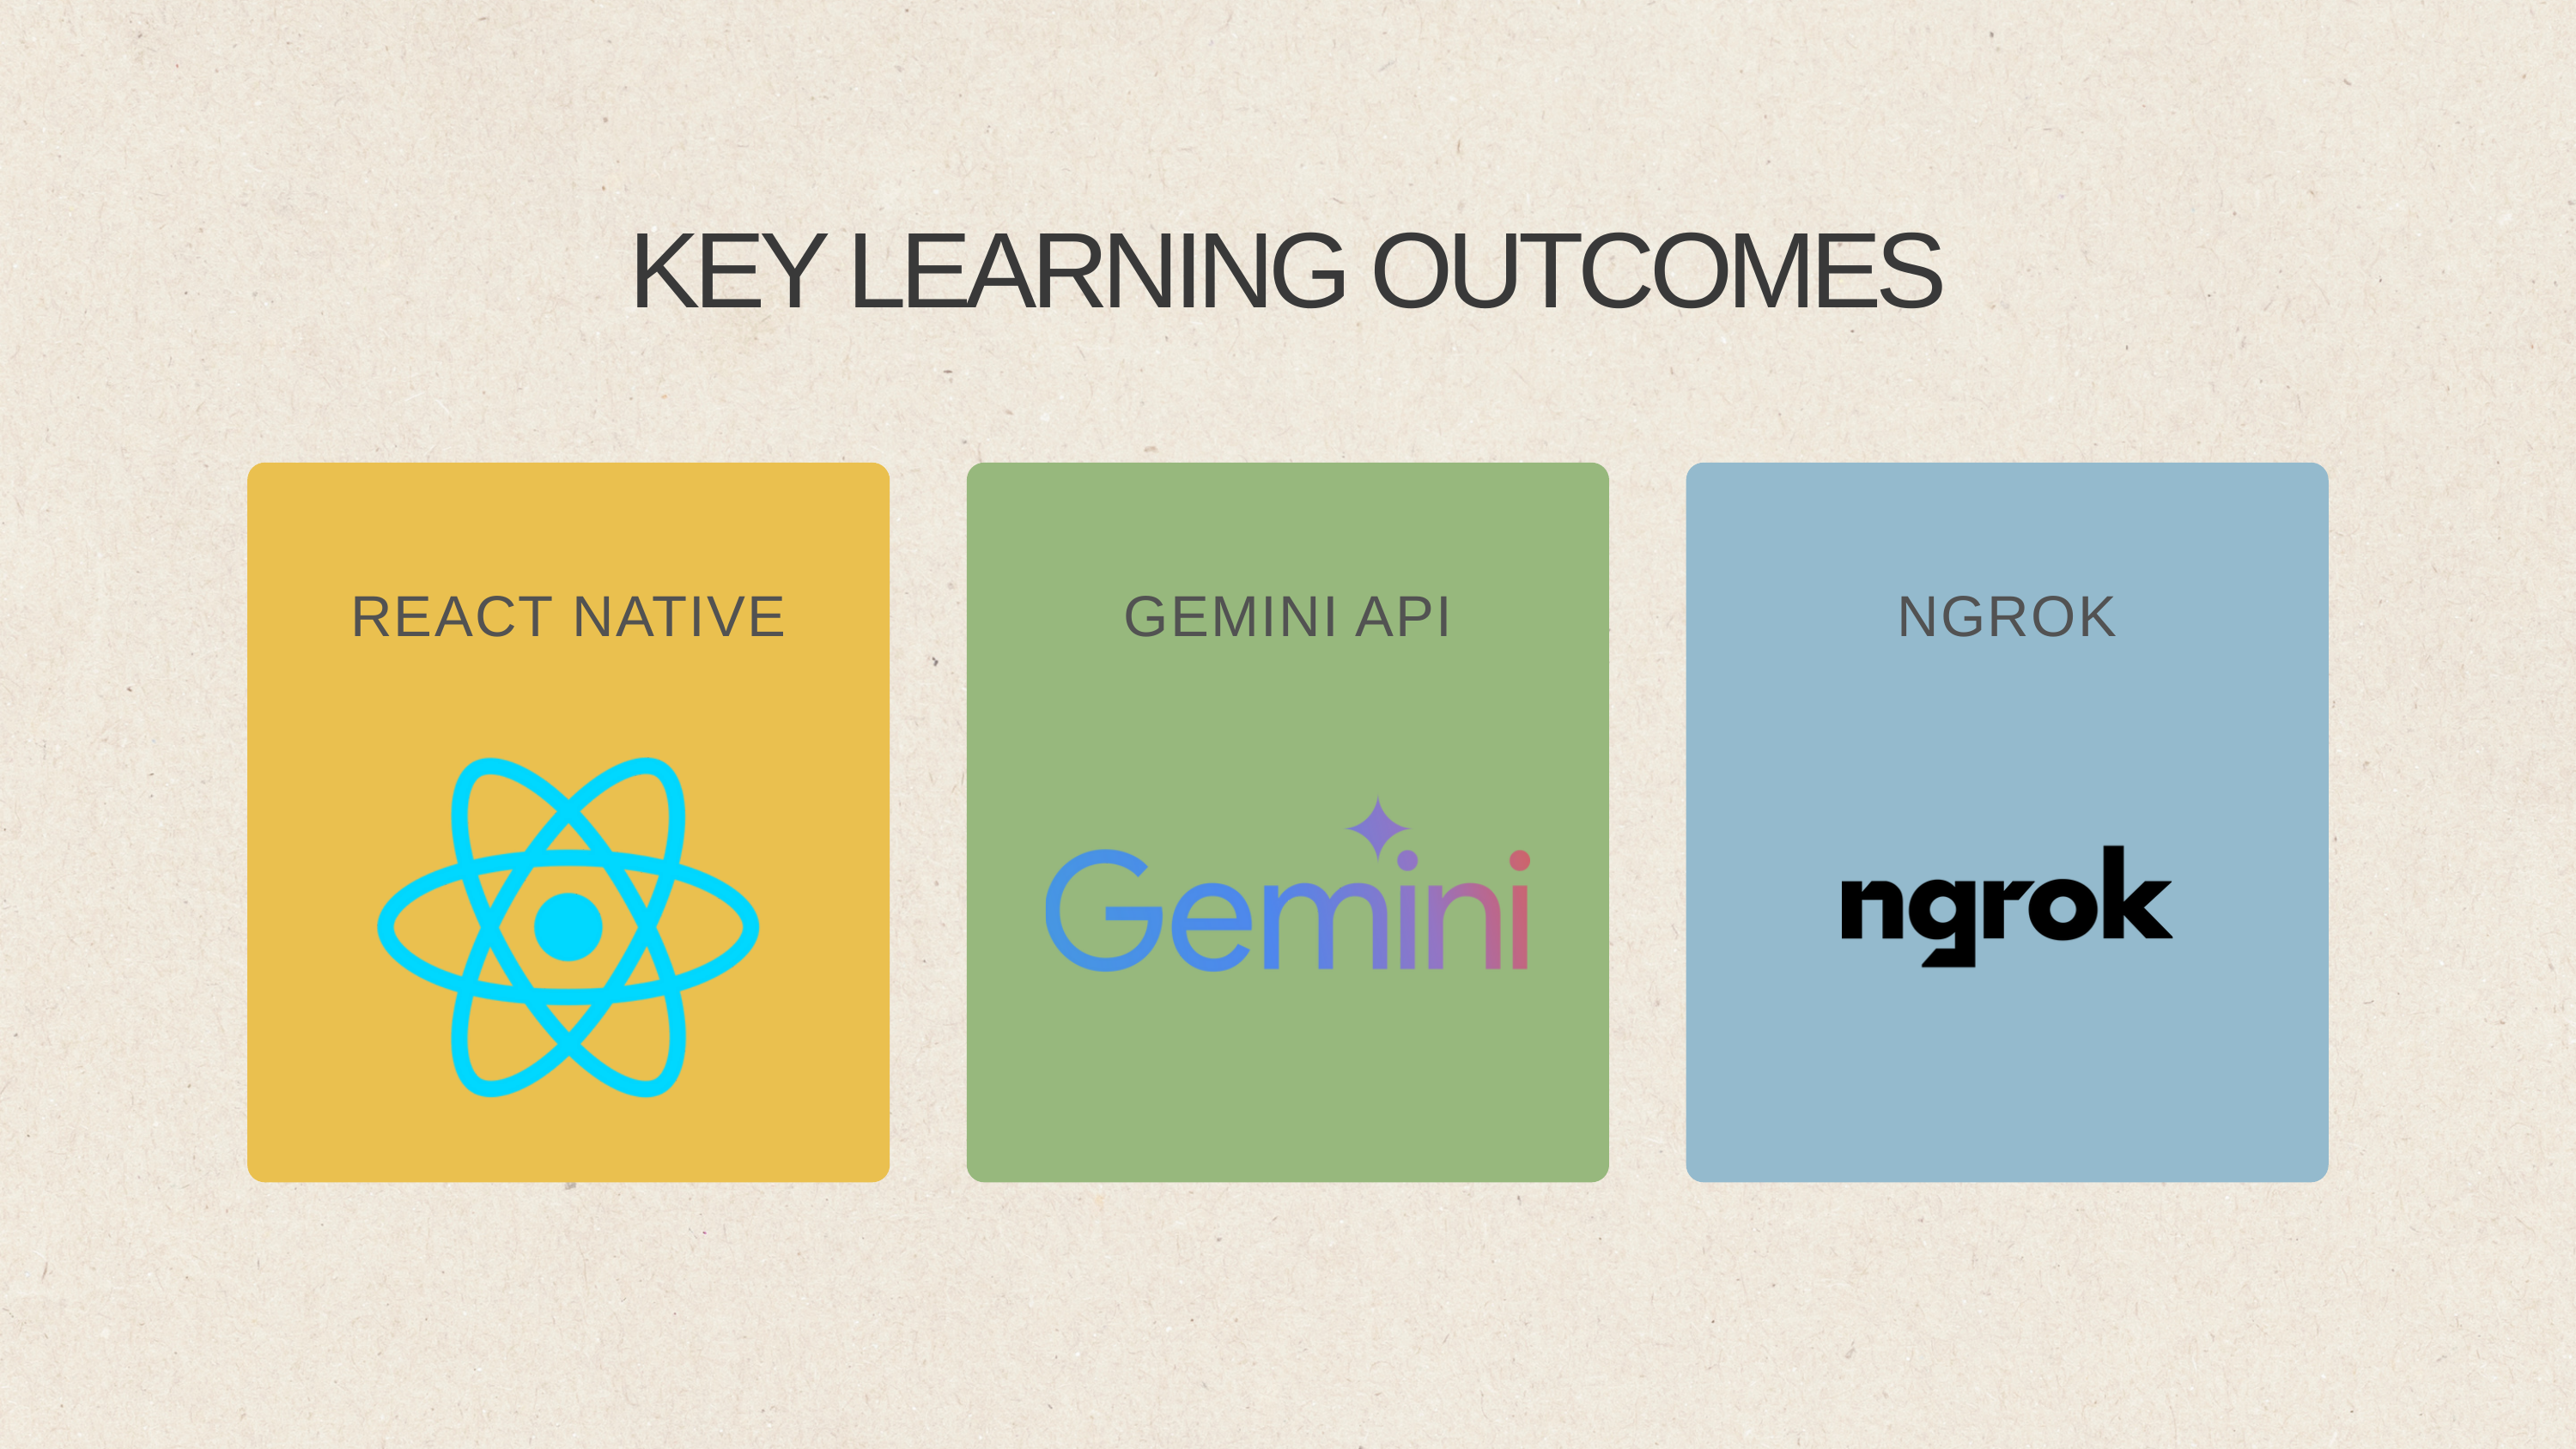

KEY LEARNING OUTCOMES

REACT NATIVE
GEMINI API
NGROK